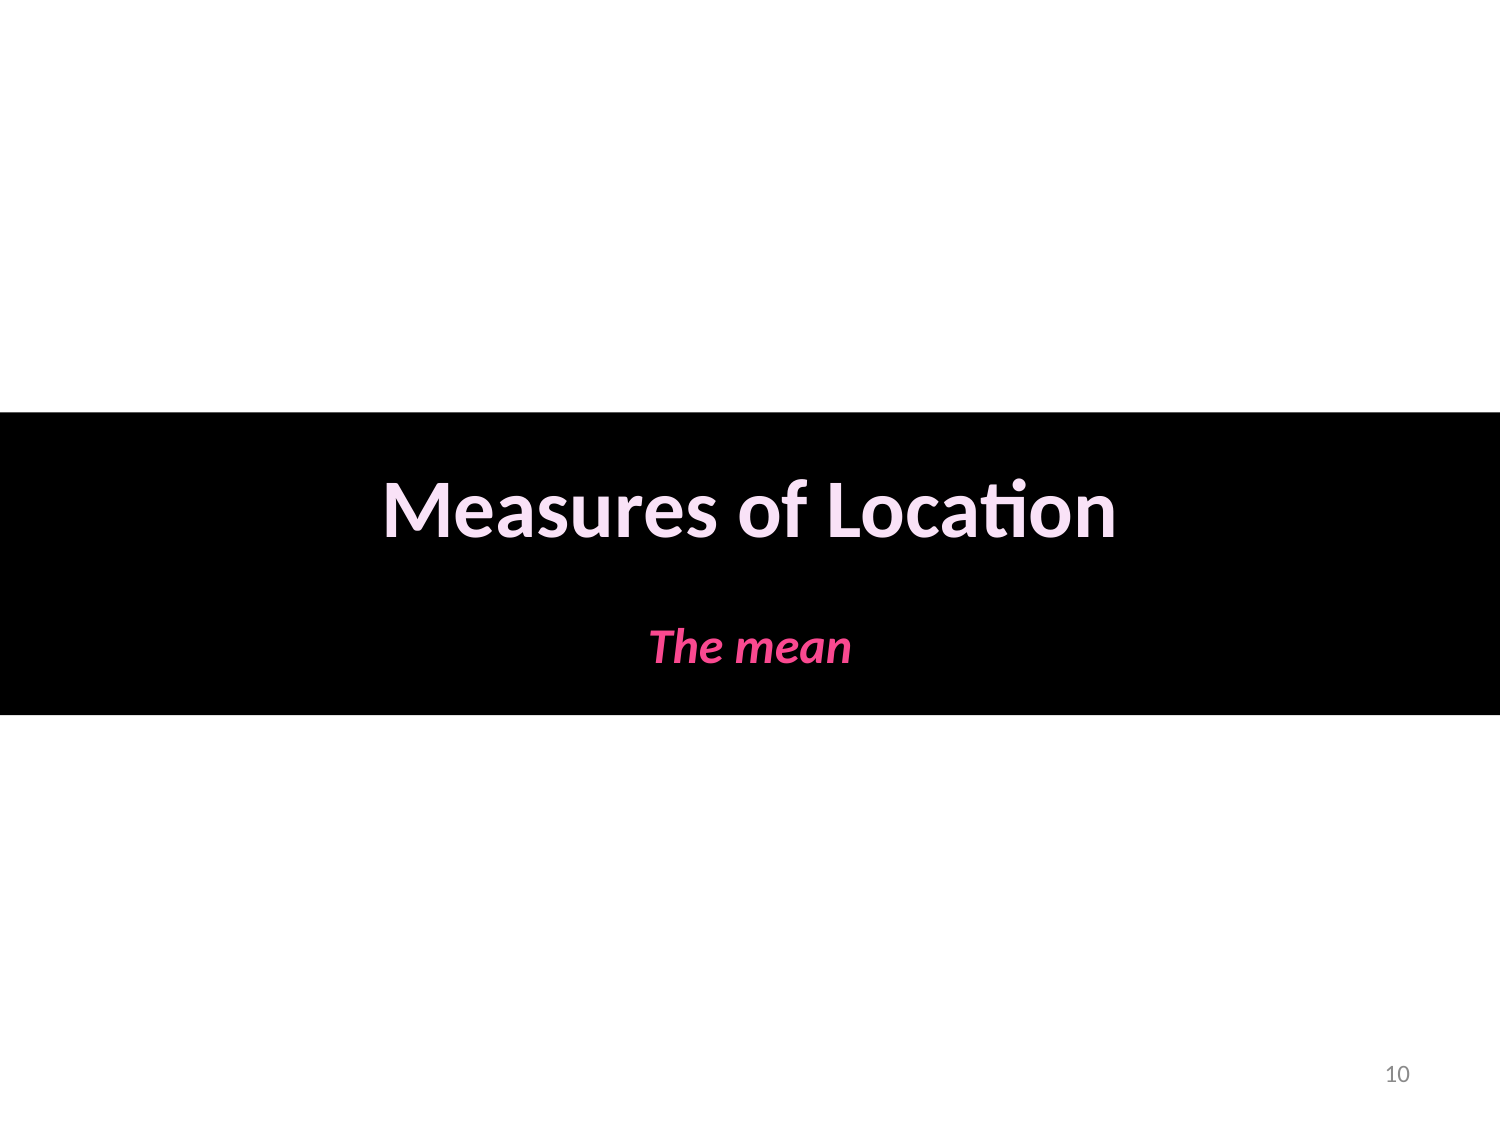

# Measures of Location The mean

10